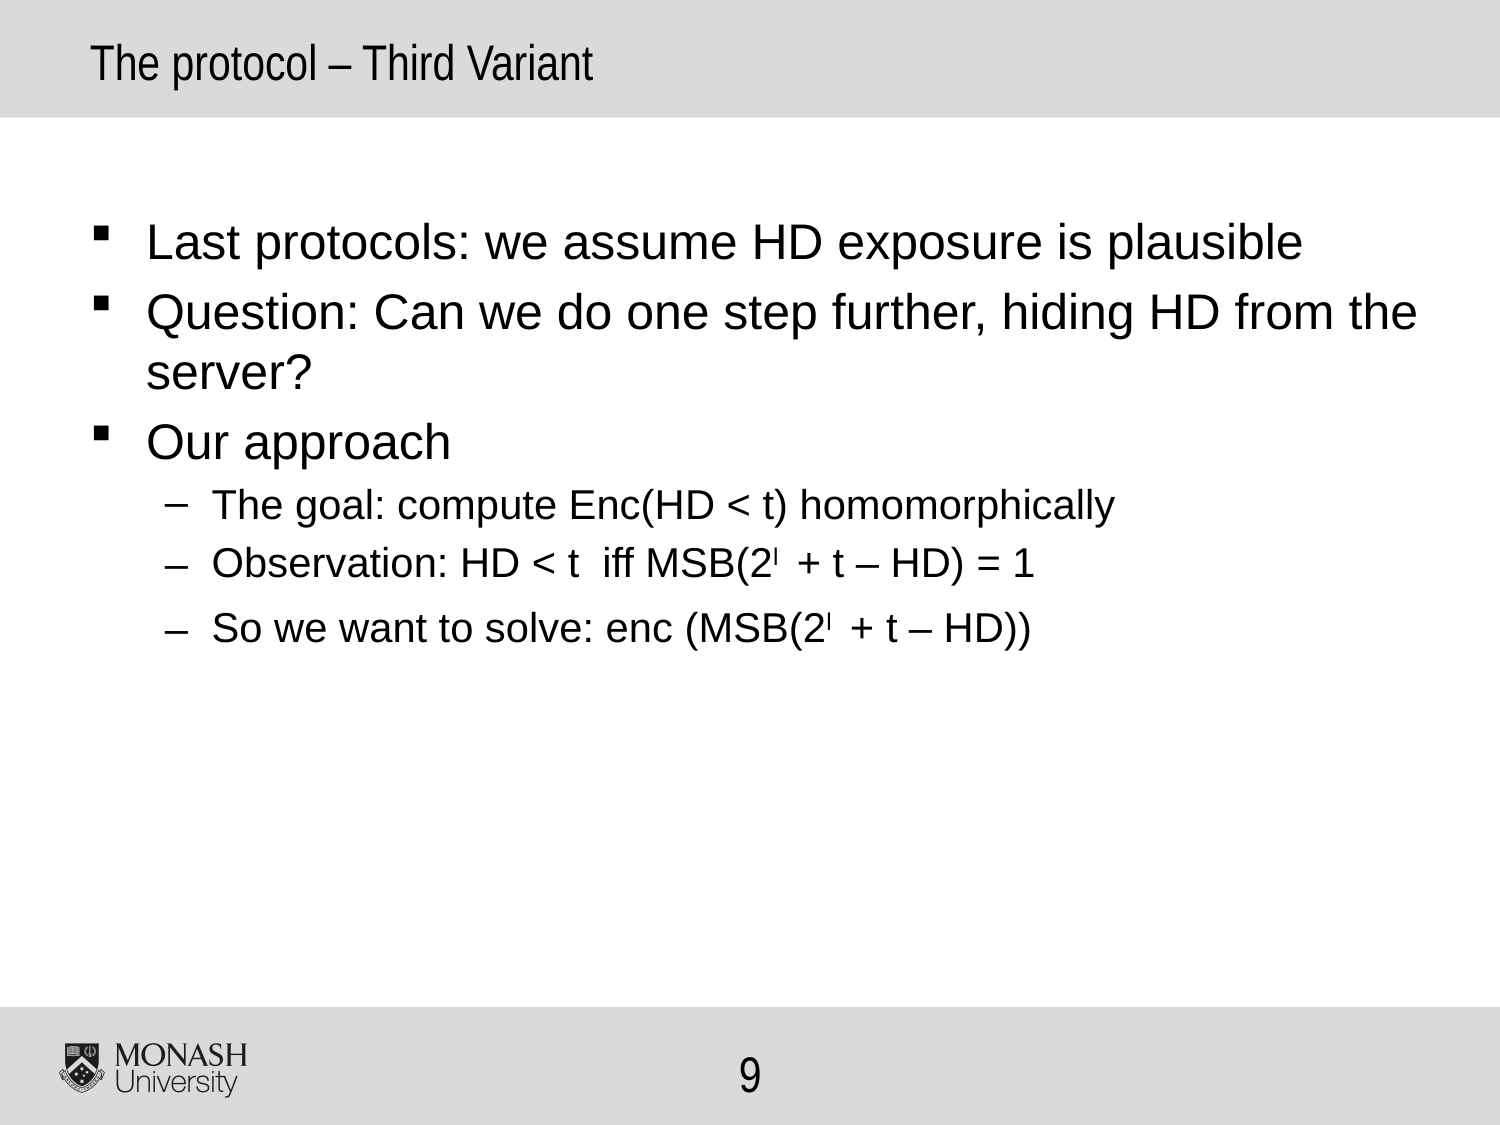

# The protocol – Third Variant
Last protocols: we assume HD exposure is plausible
Question: Can we do one step further, hiding HD from the server?
Our approach
The goal: compute Enc(HD < t) homomorphically
Observation: HD < t  iff MSB(2l  + t – HD) = 1
So we want to solve: enc (MSB(2l  + t – HD))